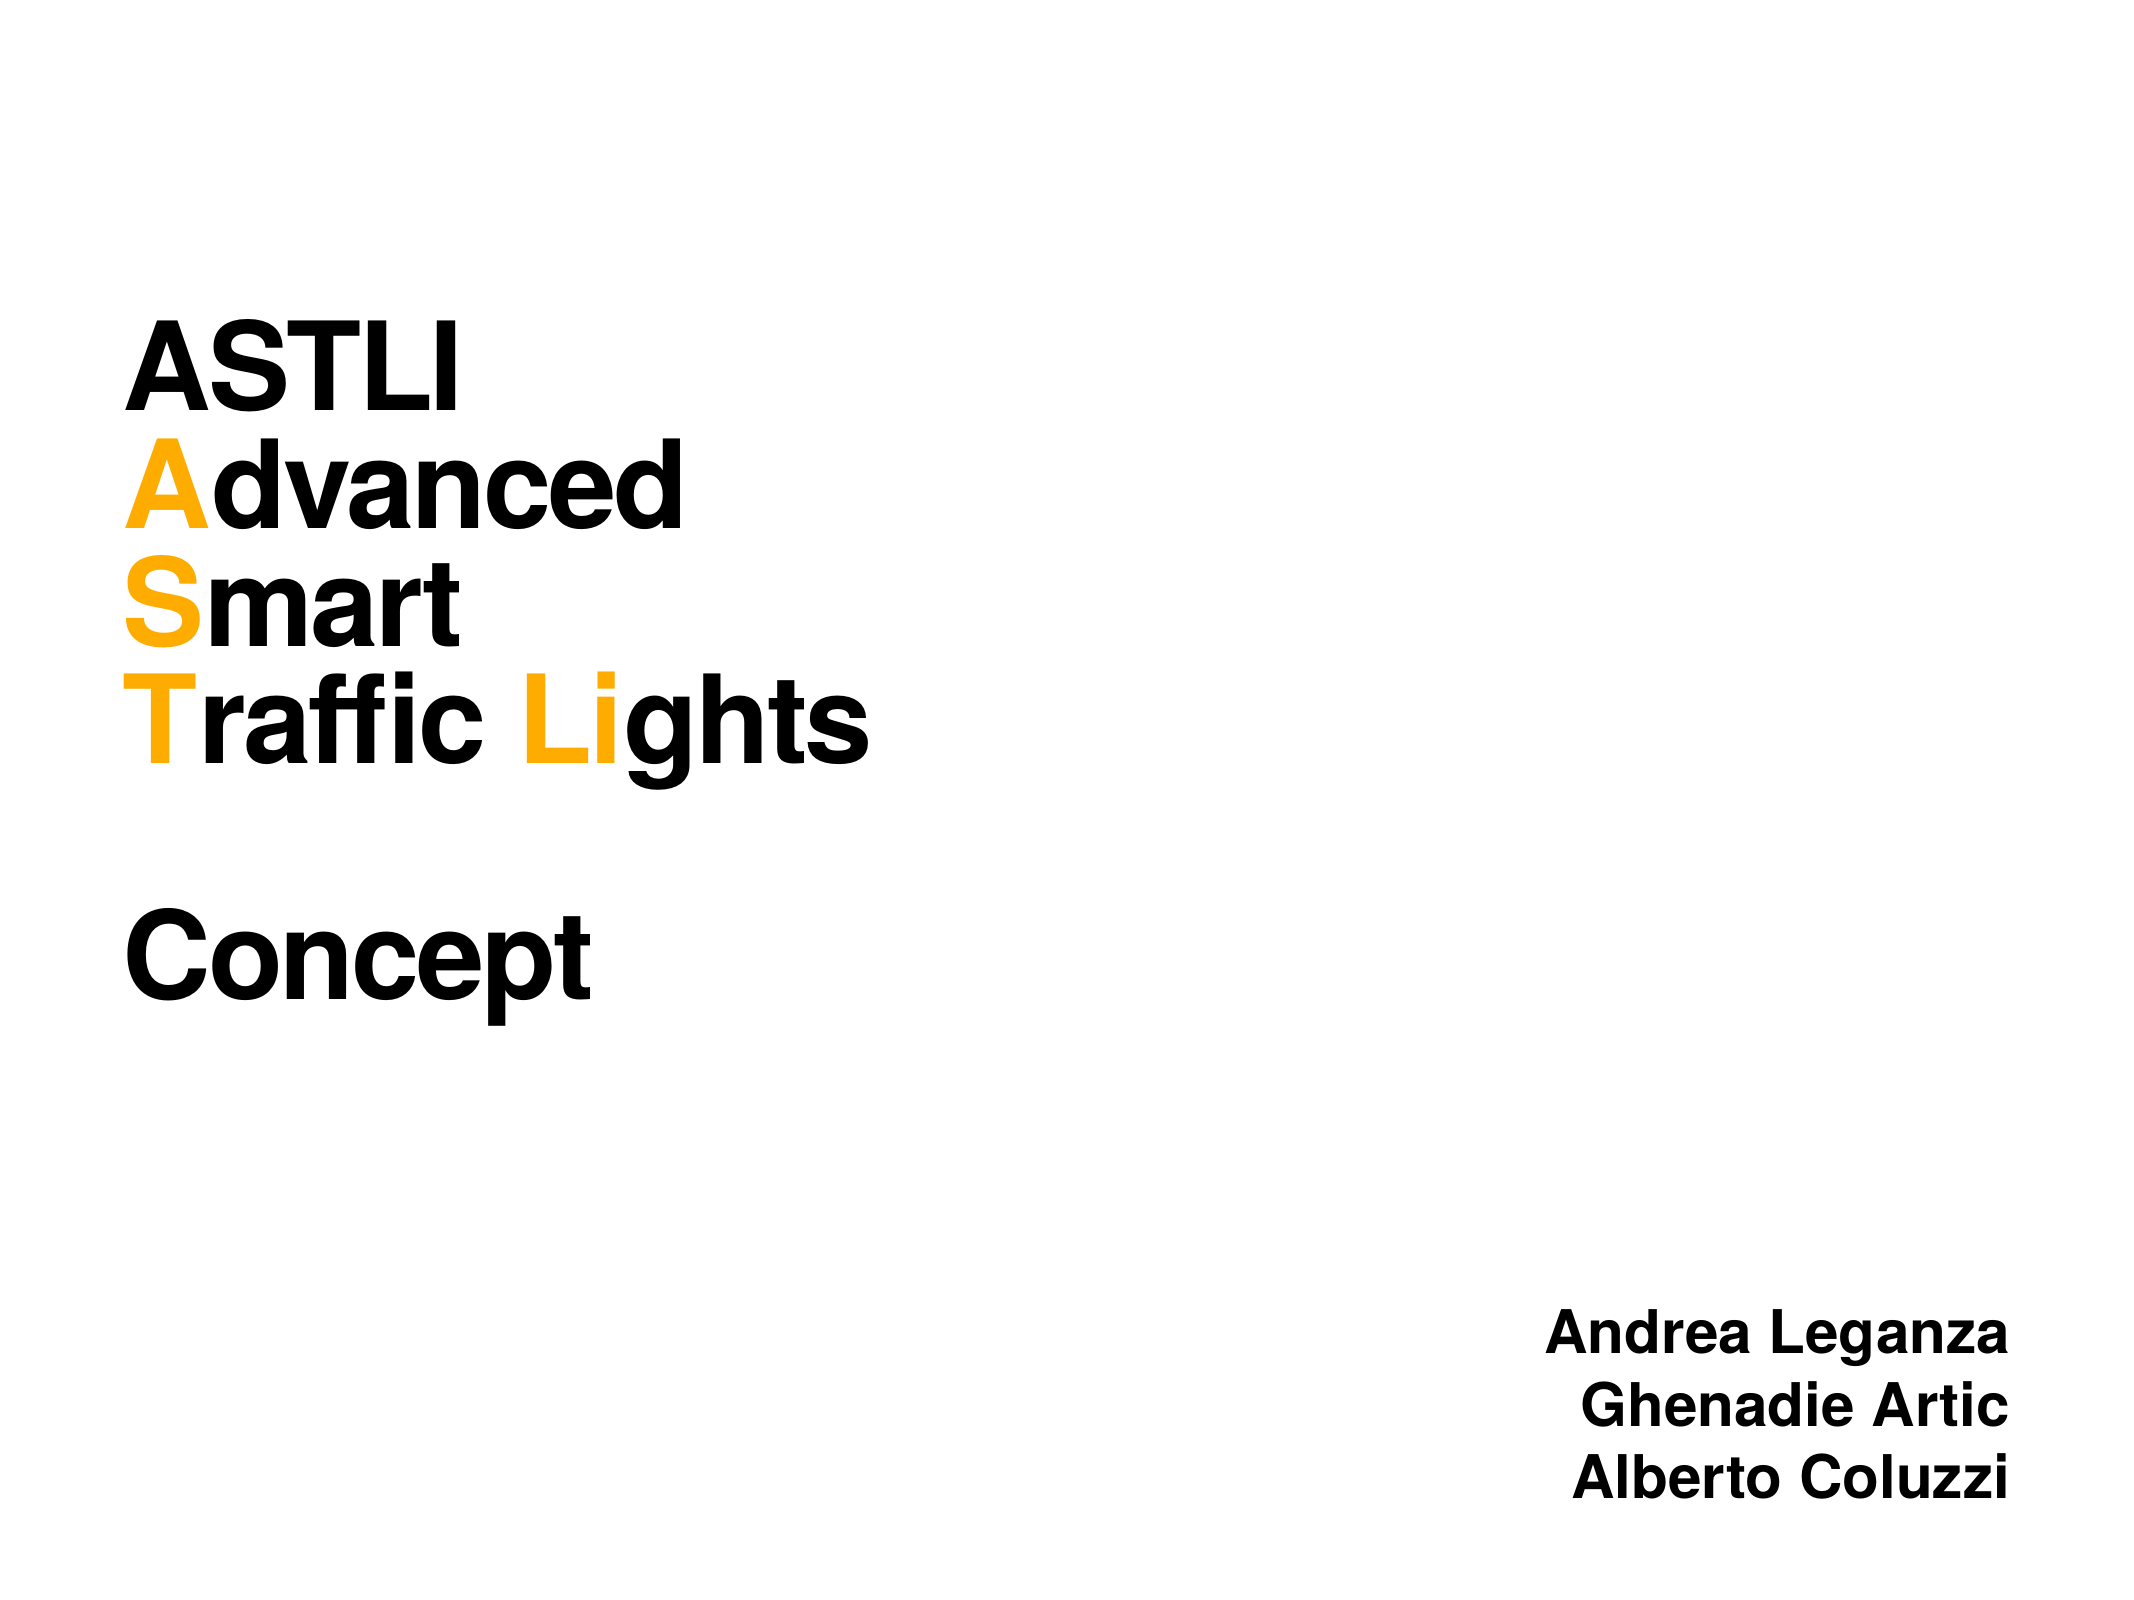

# ASTLI
Advanced
Smart
Traffic Lights
Concept
Andrea Leganza
Ghenadie Artic
Alberto Coluzzi